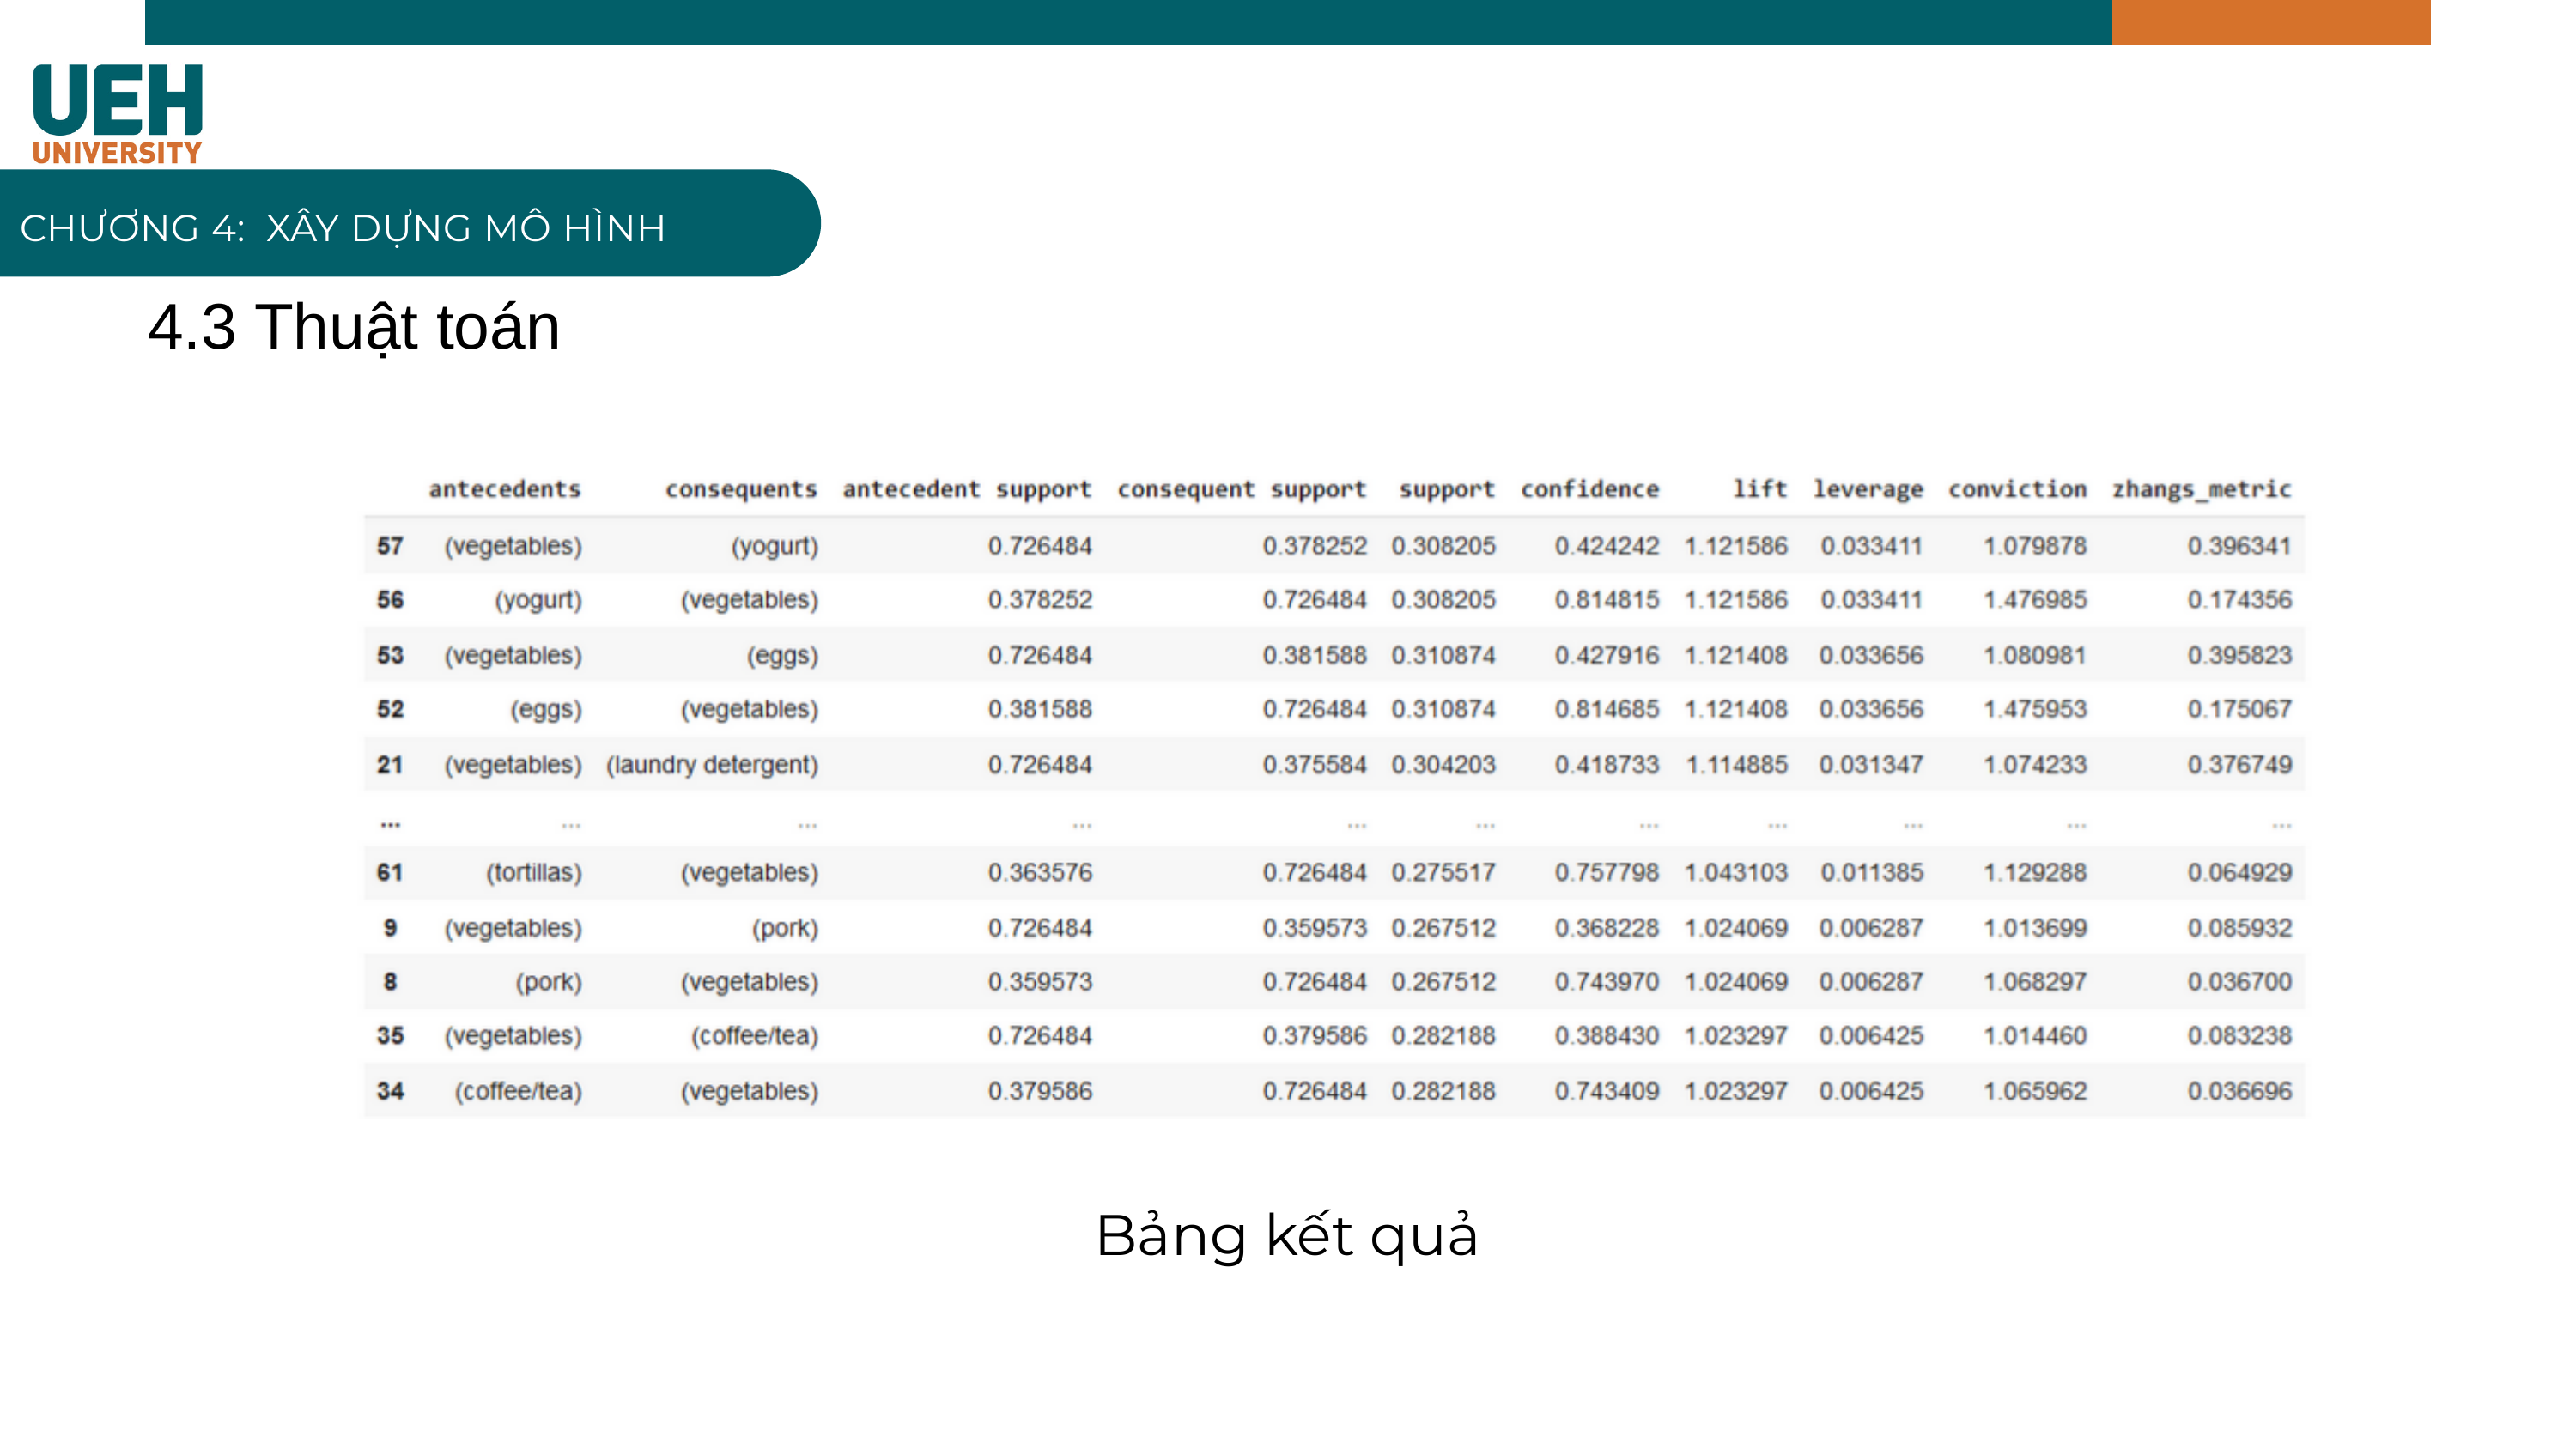

CHƯƠNG 4:  XÂY DỰNG MÔ HÌNH

4.3 Thuật toán

Bảng kết quả